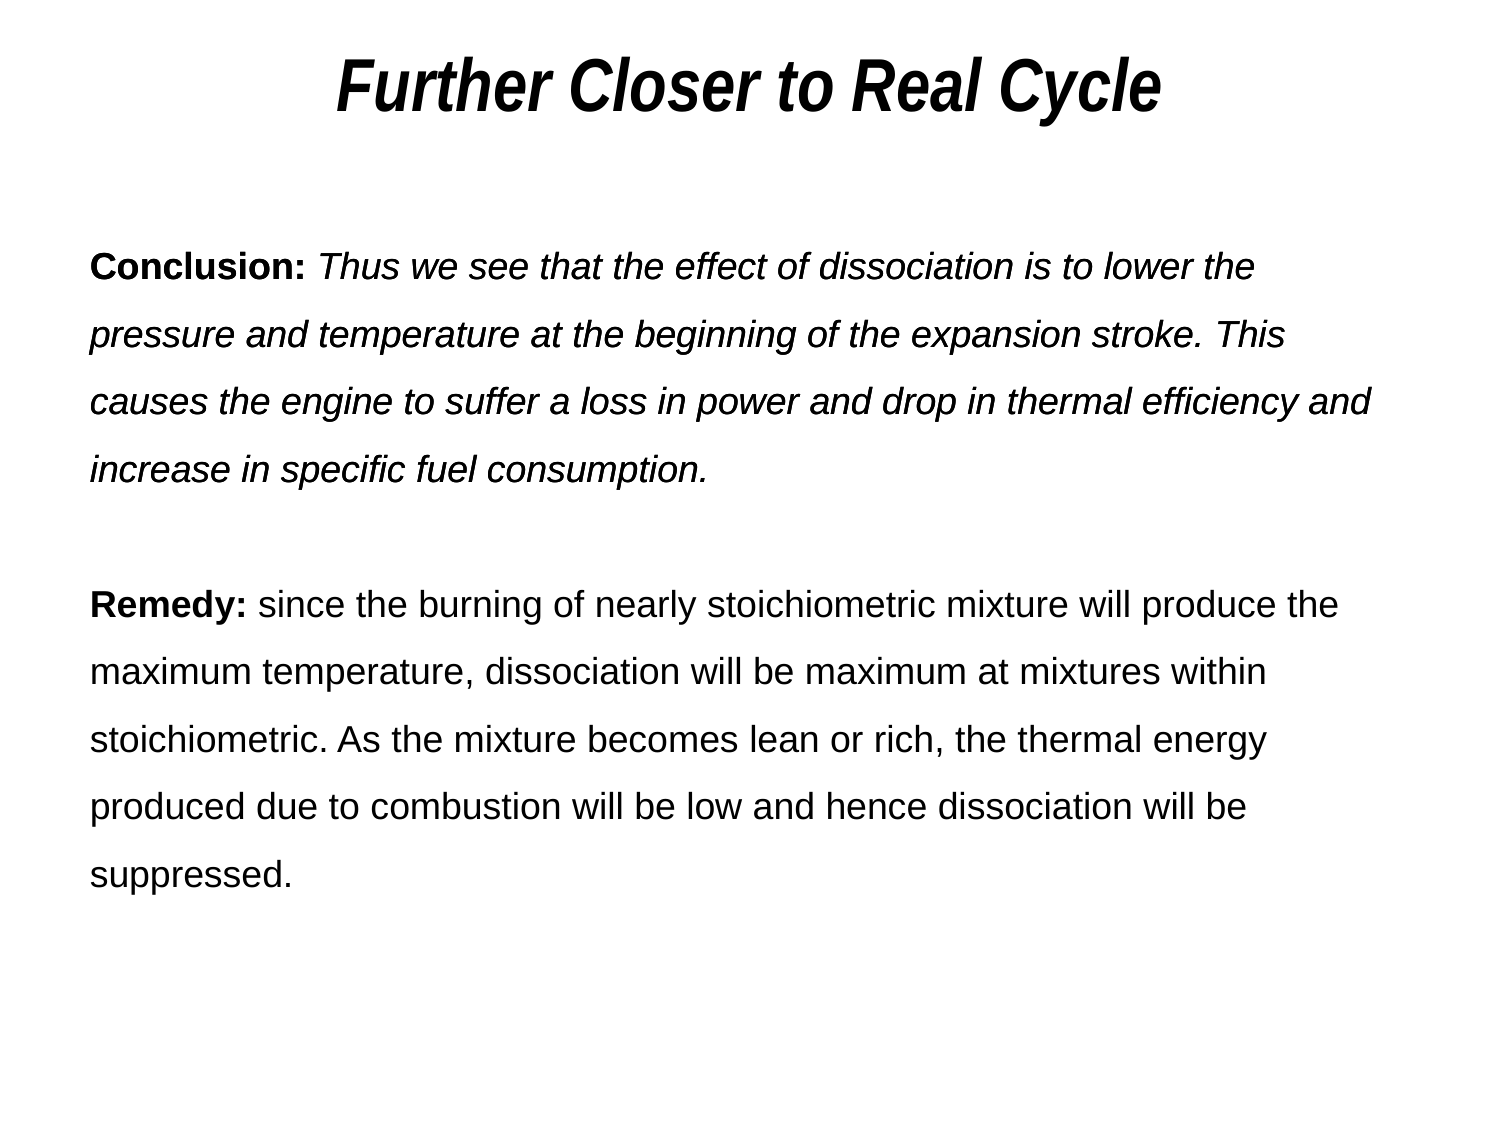

# Further Closer to Real Cycle
Conclusion: Thus we see that the effect of dissociation is to lower the pressure and temperature at the beginning of the expansion stroke. This causes the engine to suffer a loss in power and drop in thermal efficiency and increase in specific fuel consumption.
Conclusion: Thus we see that the effect of dissociation is to lower the pressure and temperature at the beginning of the expansion stroke. This causes the engine to suffer a loss in power and drop in thermal efficiency and increase in specific fuel consumption.

Remedy: since the burning of nearly stoichiometric mixture will produce the maximum temperature, dissociation will be maximum at mixtures within
stoichiometric. As the mixture becomes lean or rich, the thermal energy produced due to combustion will be low and hence dissociation will be suppressed.